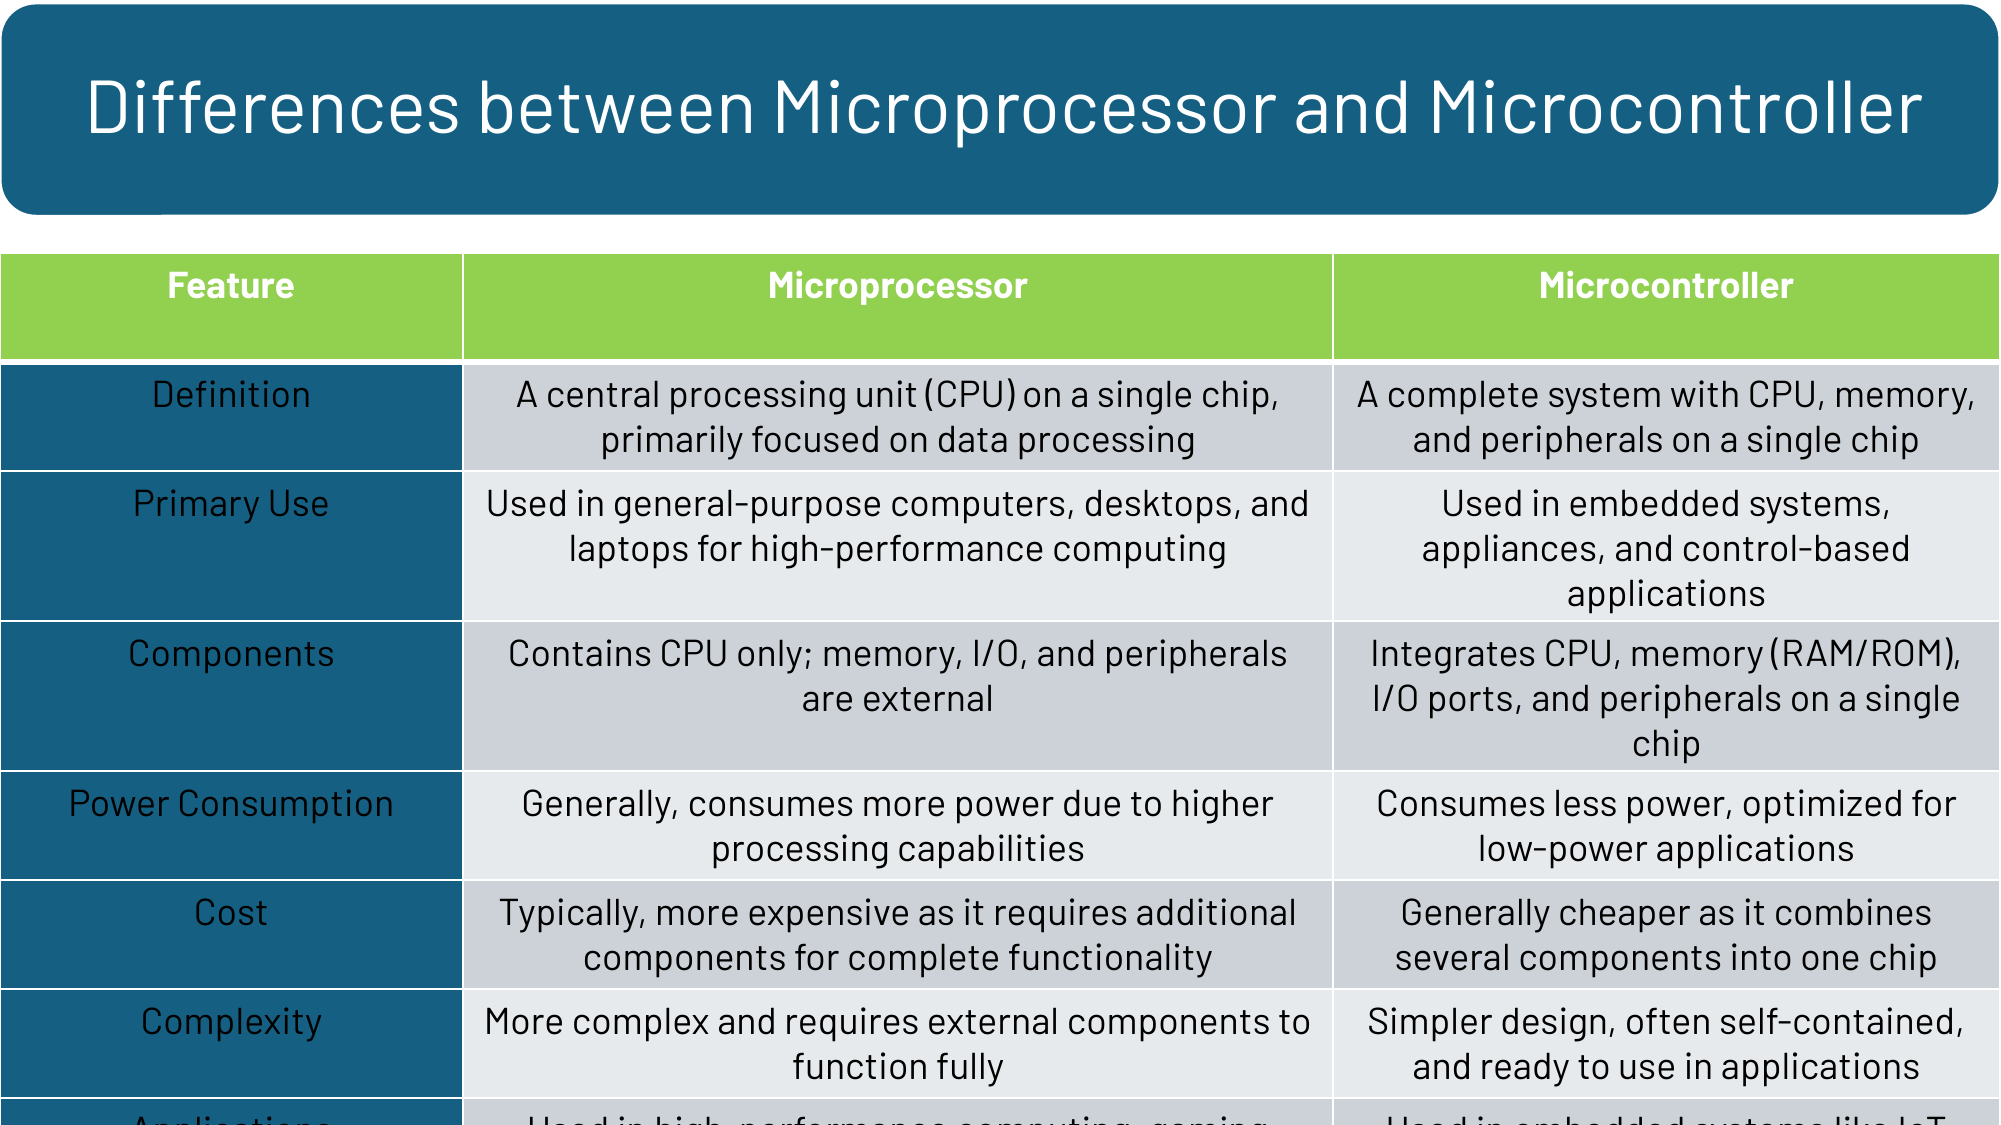

Differences between Microprocessor and Microcontroller
| Feature | Microprocessor | Microcontroller |
| --- | --- | --- |
| Definition | A central processing unit (CPU) on a single chip, primarily focused on data processing | A complete system with CPU, memory, and peripherals on a single chip |
| Primary Use | Used in general-purpose computers, desktops, and laptops for high-performance computing | Used in embedded systems, appliances, and control-based applications |
| Components | Contains CPU only; memory, I/O, and peripherals are external | Integrates CPU, memory (RAM/ROM), I/O ports, and peripherals on a single chip |
| Power Consumption | Generally, consumes more power due to higher processing capabilities | Consumes less power, optimized for low-power applications |
| Cost | Typically, more expensive as it requires additional components for complete functionality | Generally cheaper as it combines several components into one chip |
| Complexity | More complex and requires external components to function fully | Simpler design, often self-contained, and ready to use in applications |
| Applications | Used in high-performance computing, gaming systems, and advanced computing tasks | Used in embedded systems like IoT devices, robotics, home appliances, and automotive systems |